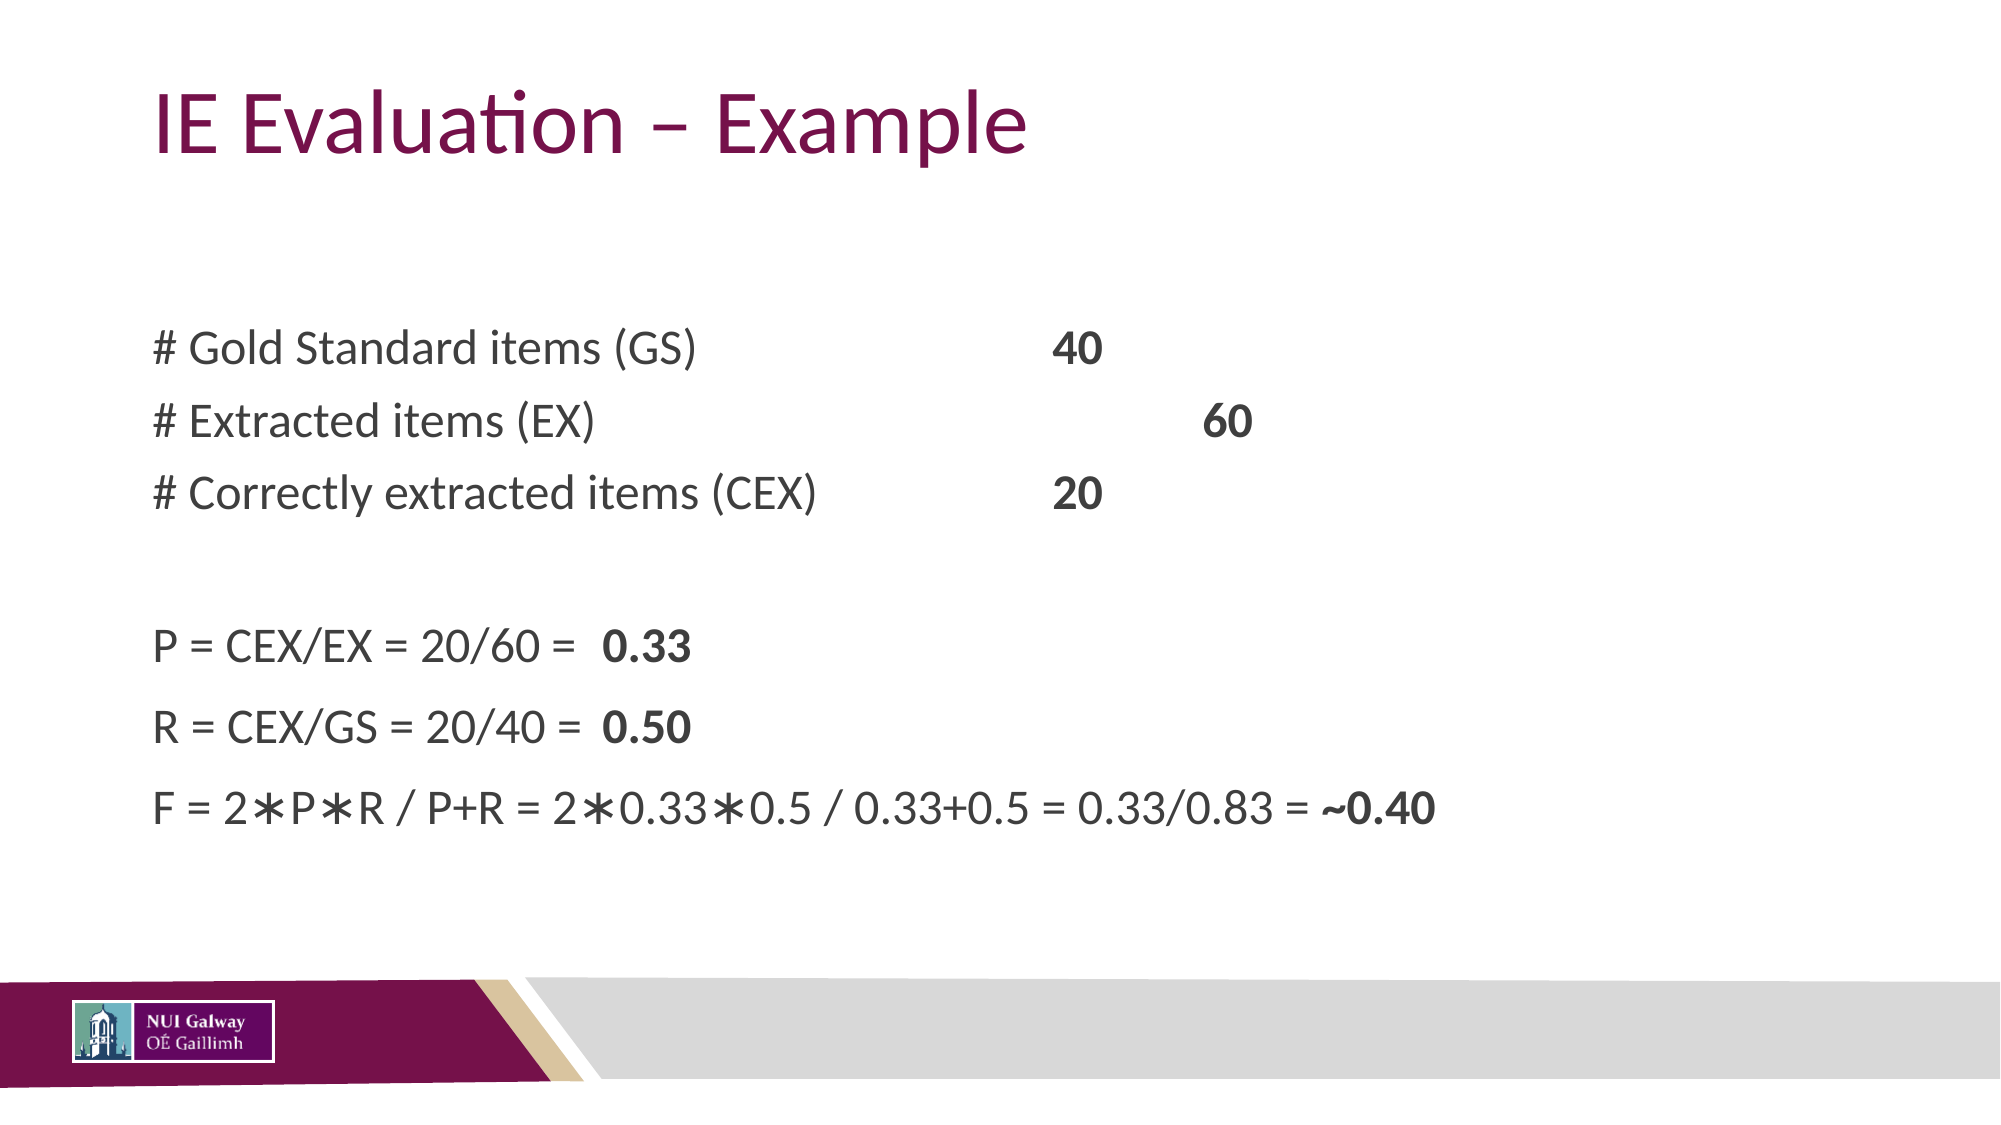

# IE Evaluation – Example
# Gold Standard items (GS)			40
# Extracted items (EX)					60
# Correctly extracted items (CEX)		20

P = CEX/EX = 20/60 =	0.33
R = CEX/GS = 20/40 =	0.50
F = 2∗P∗R / P+R = 2∗0.33∗0.5 / 0.33+0.5 = 0.33/0.83 = ~0.40